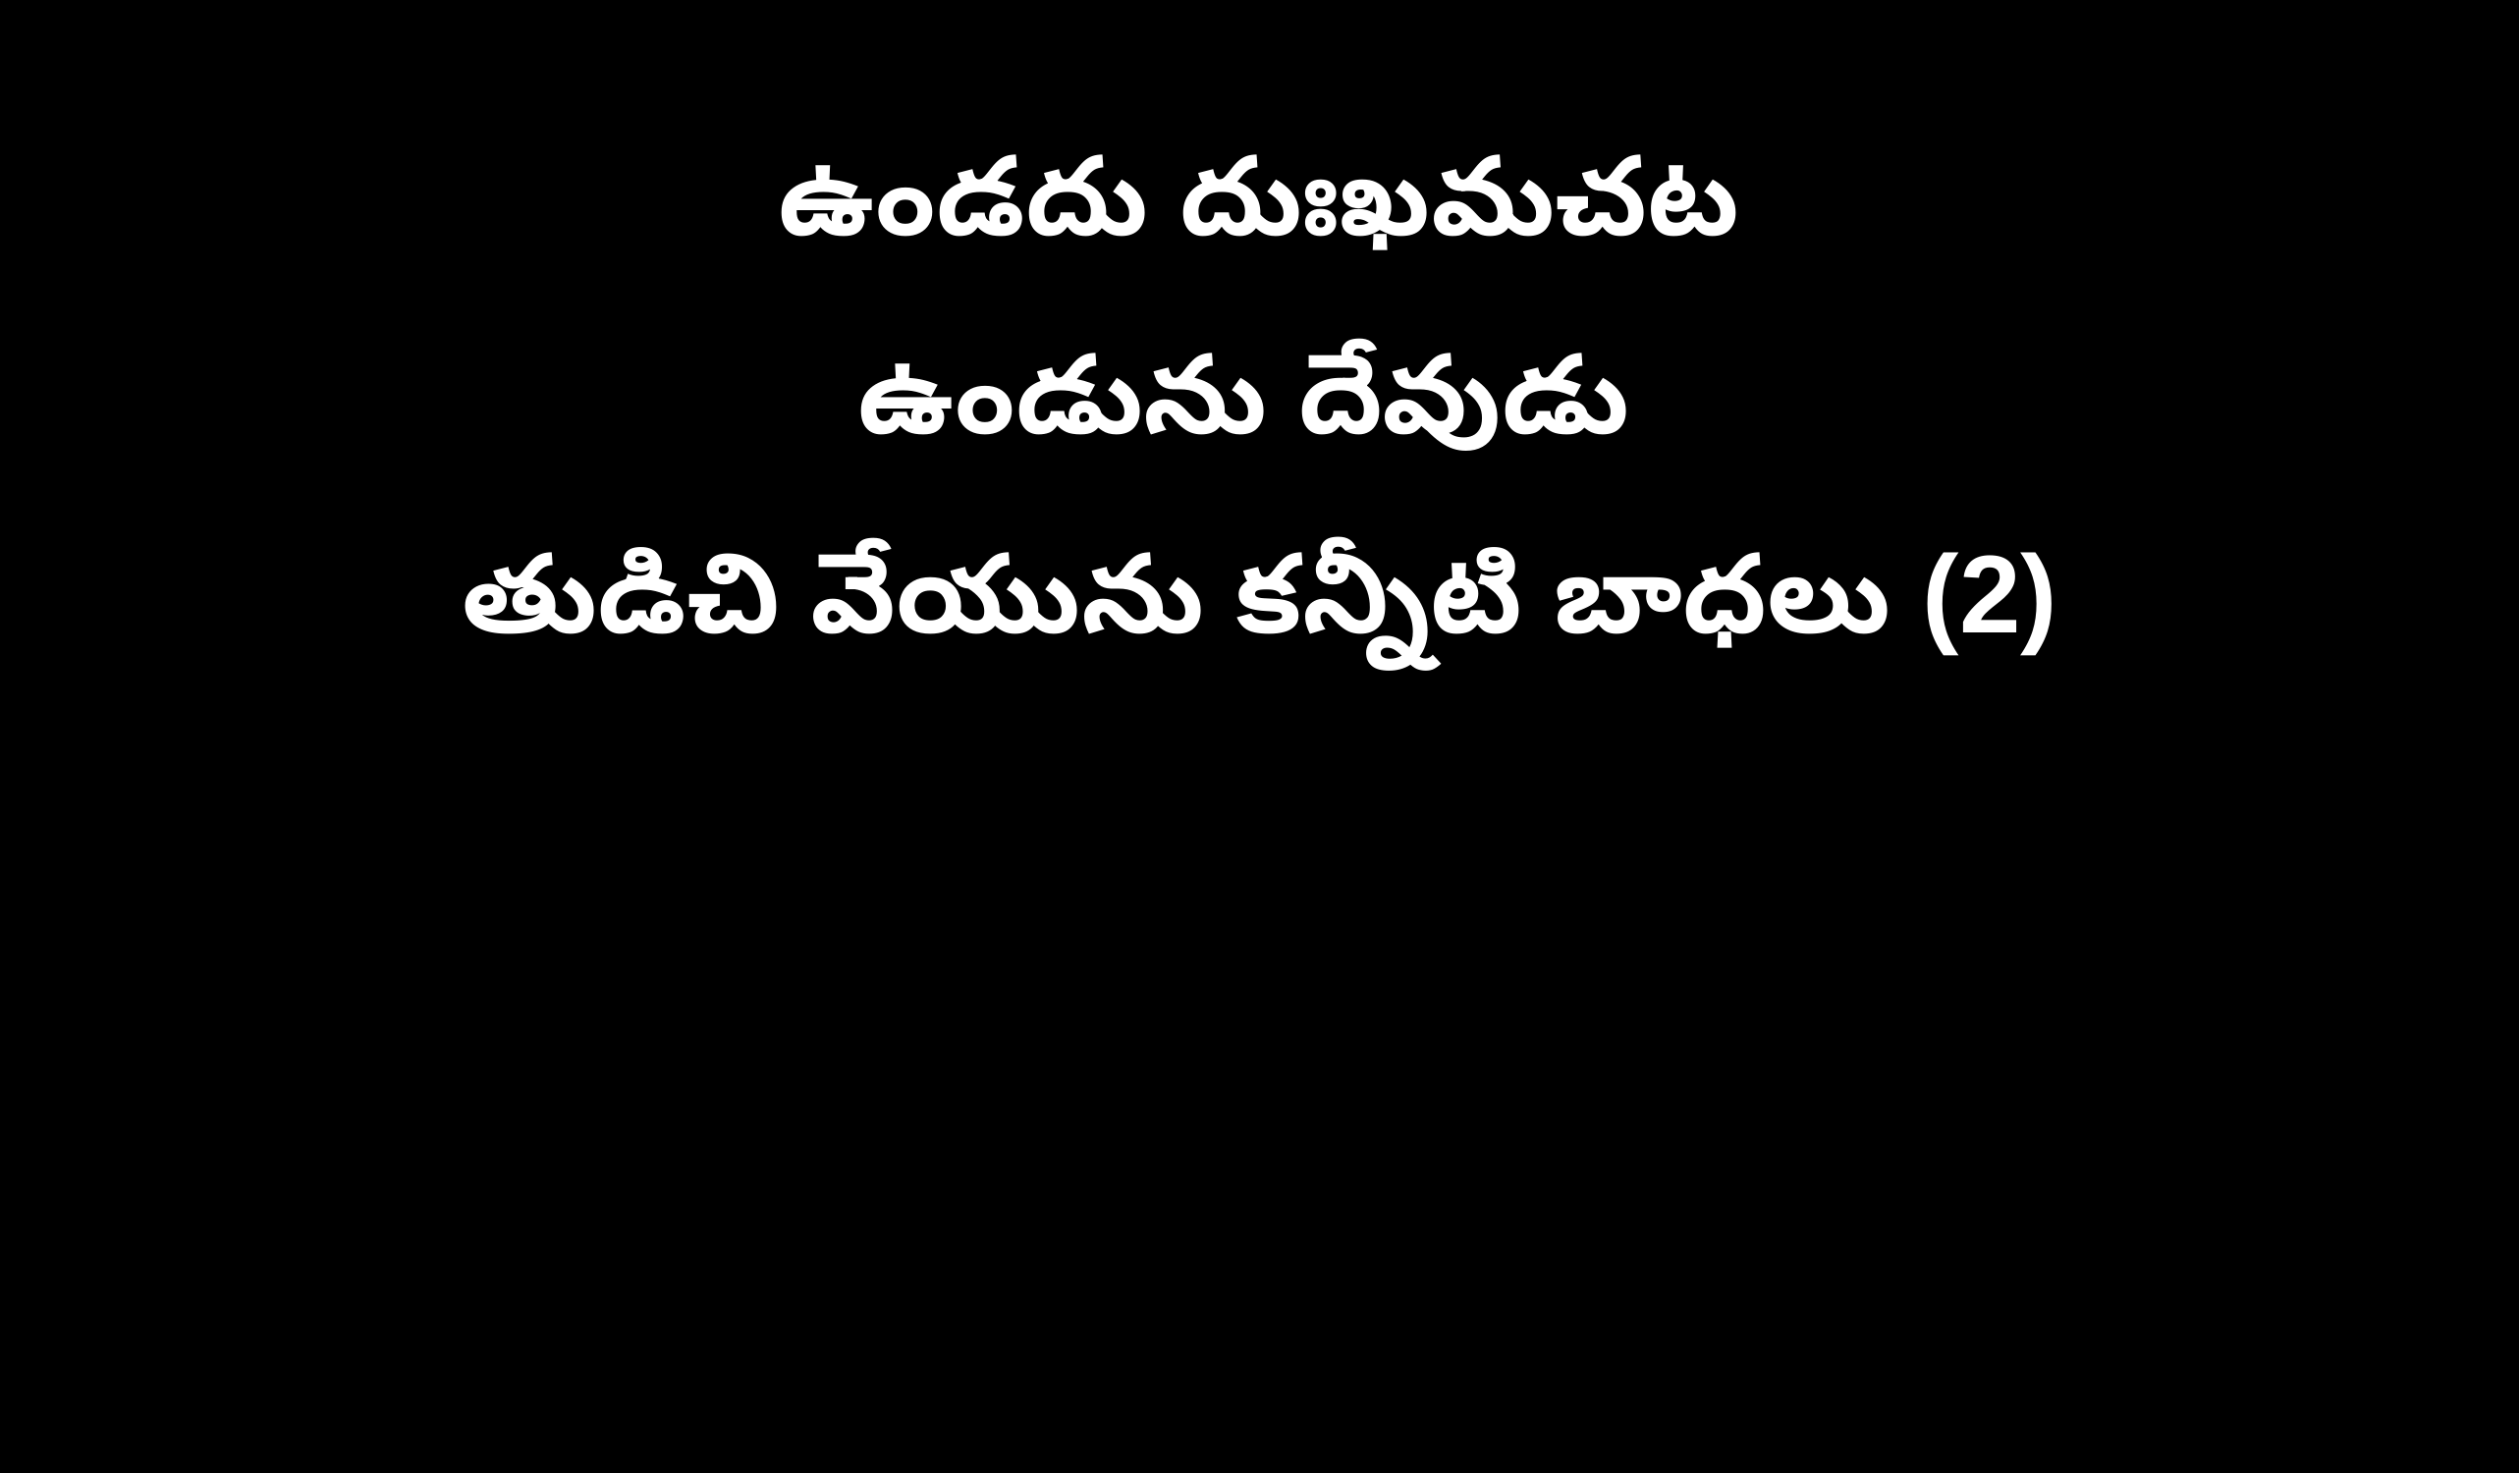

ఉండదు దుఃఖమచట
ఉండును దేవుడు
తుడిచి వేయును కన్నీటి బాధలు (2)